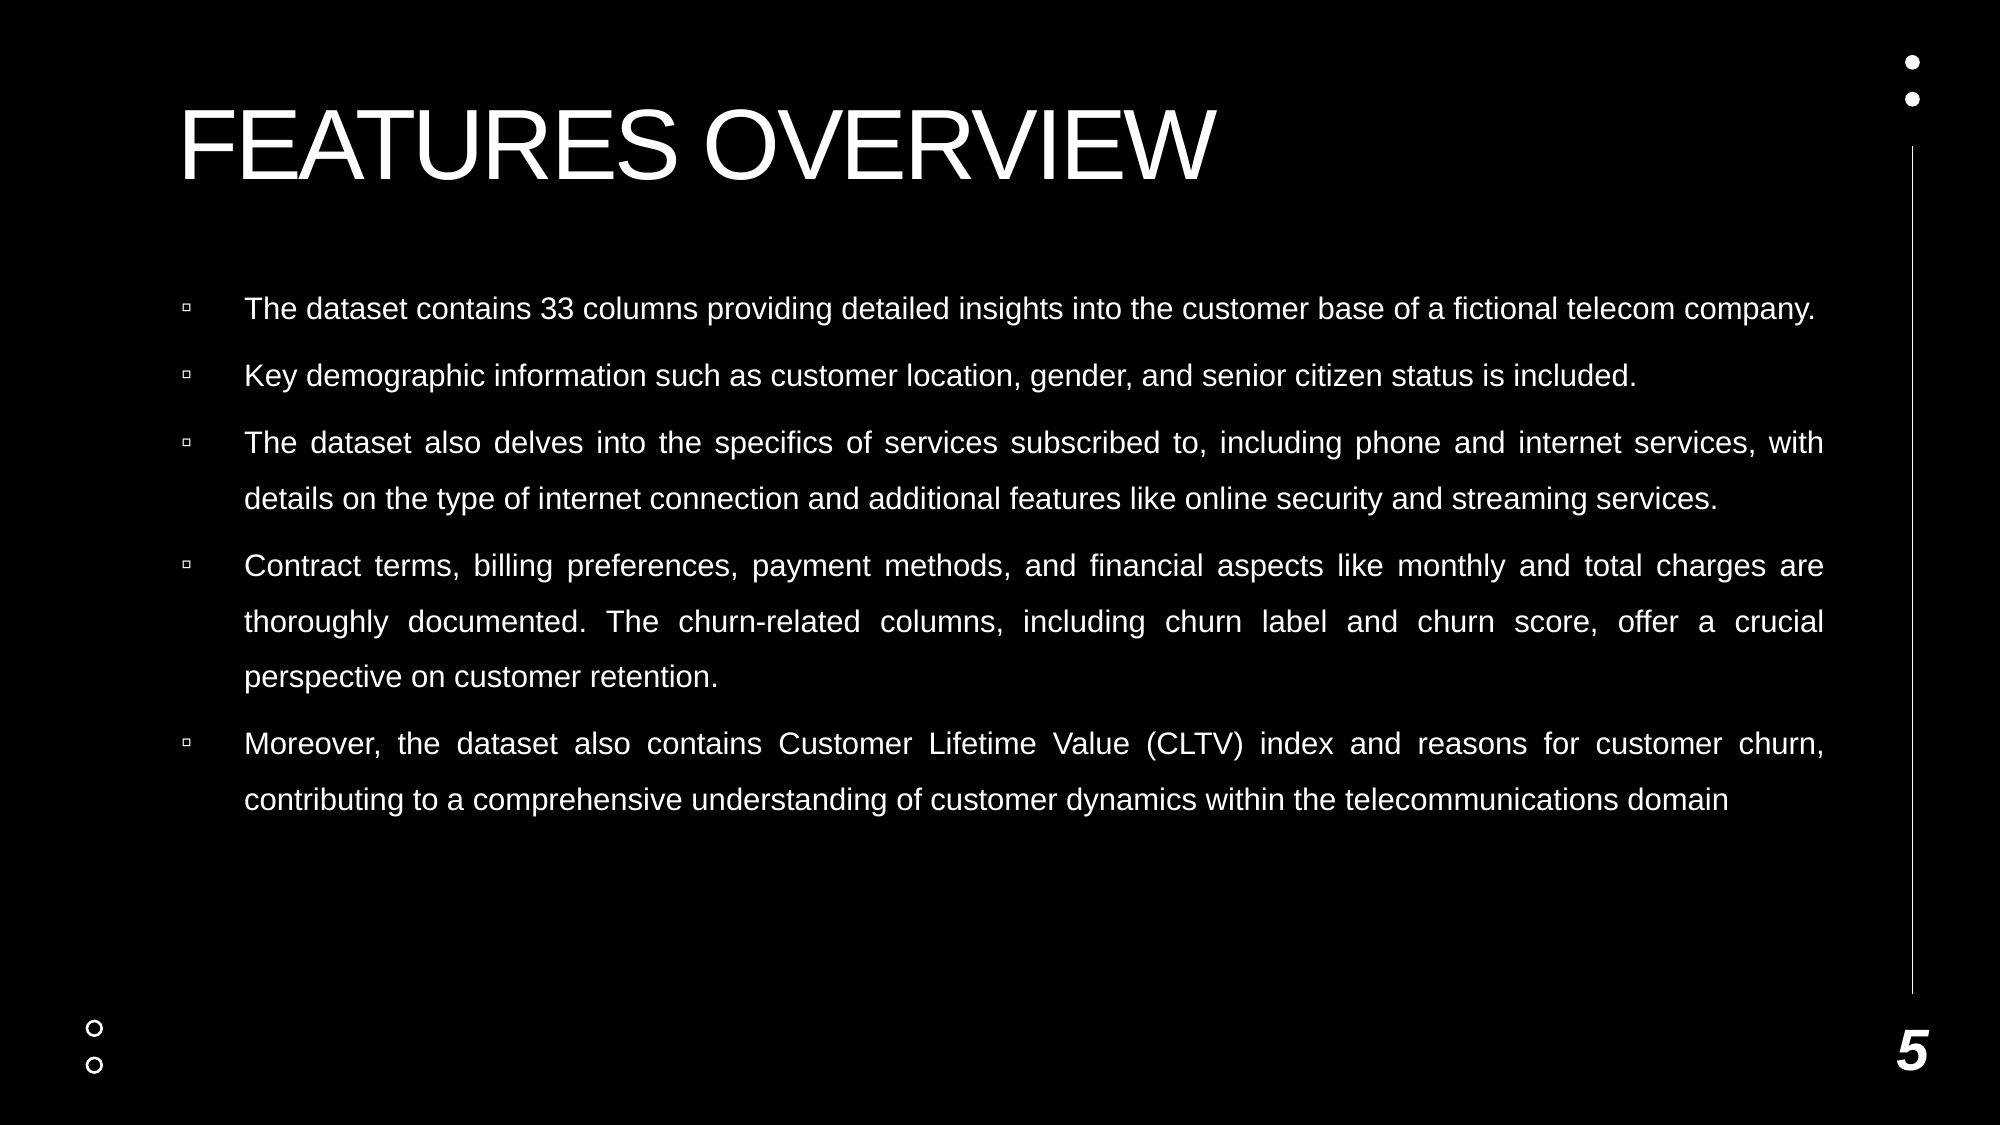

# FEATUREs OVERVIEW
The dataset contains 33 columns providing detailed insights into the customer base of a fictional telecom company.
Key demographic information such as customer location, gender, and senior citizen status is included.
The dataset also delves into the specifics of services subscribed to, including phone and internet services, with details on the type of internet connection and additional features like online security and streaming services.
Contract terms, billing preferences, payment methods, and financial aspects like monthly and total charges are thoroughly documented. The churn-related columns, including churn label and churn score, offer a crucial perspective on customer retention.
Moreover, the dataset also contains Customer Lifetime Value (CLTV) index and reasons for customer churn, contributing to a comprehensive understanding of customer dynamics within the telecommunications domain
5